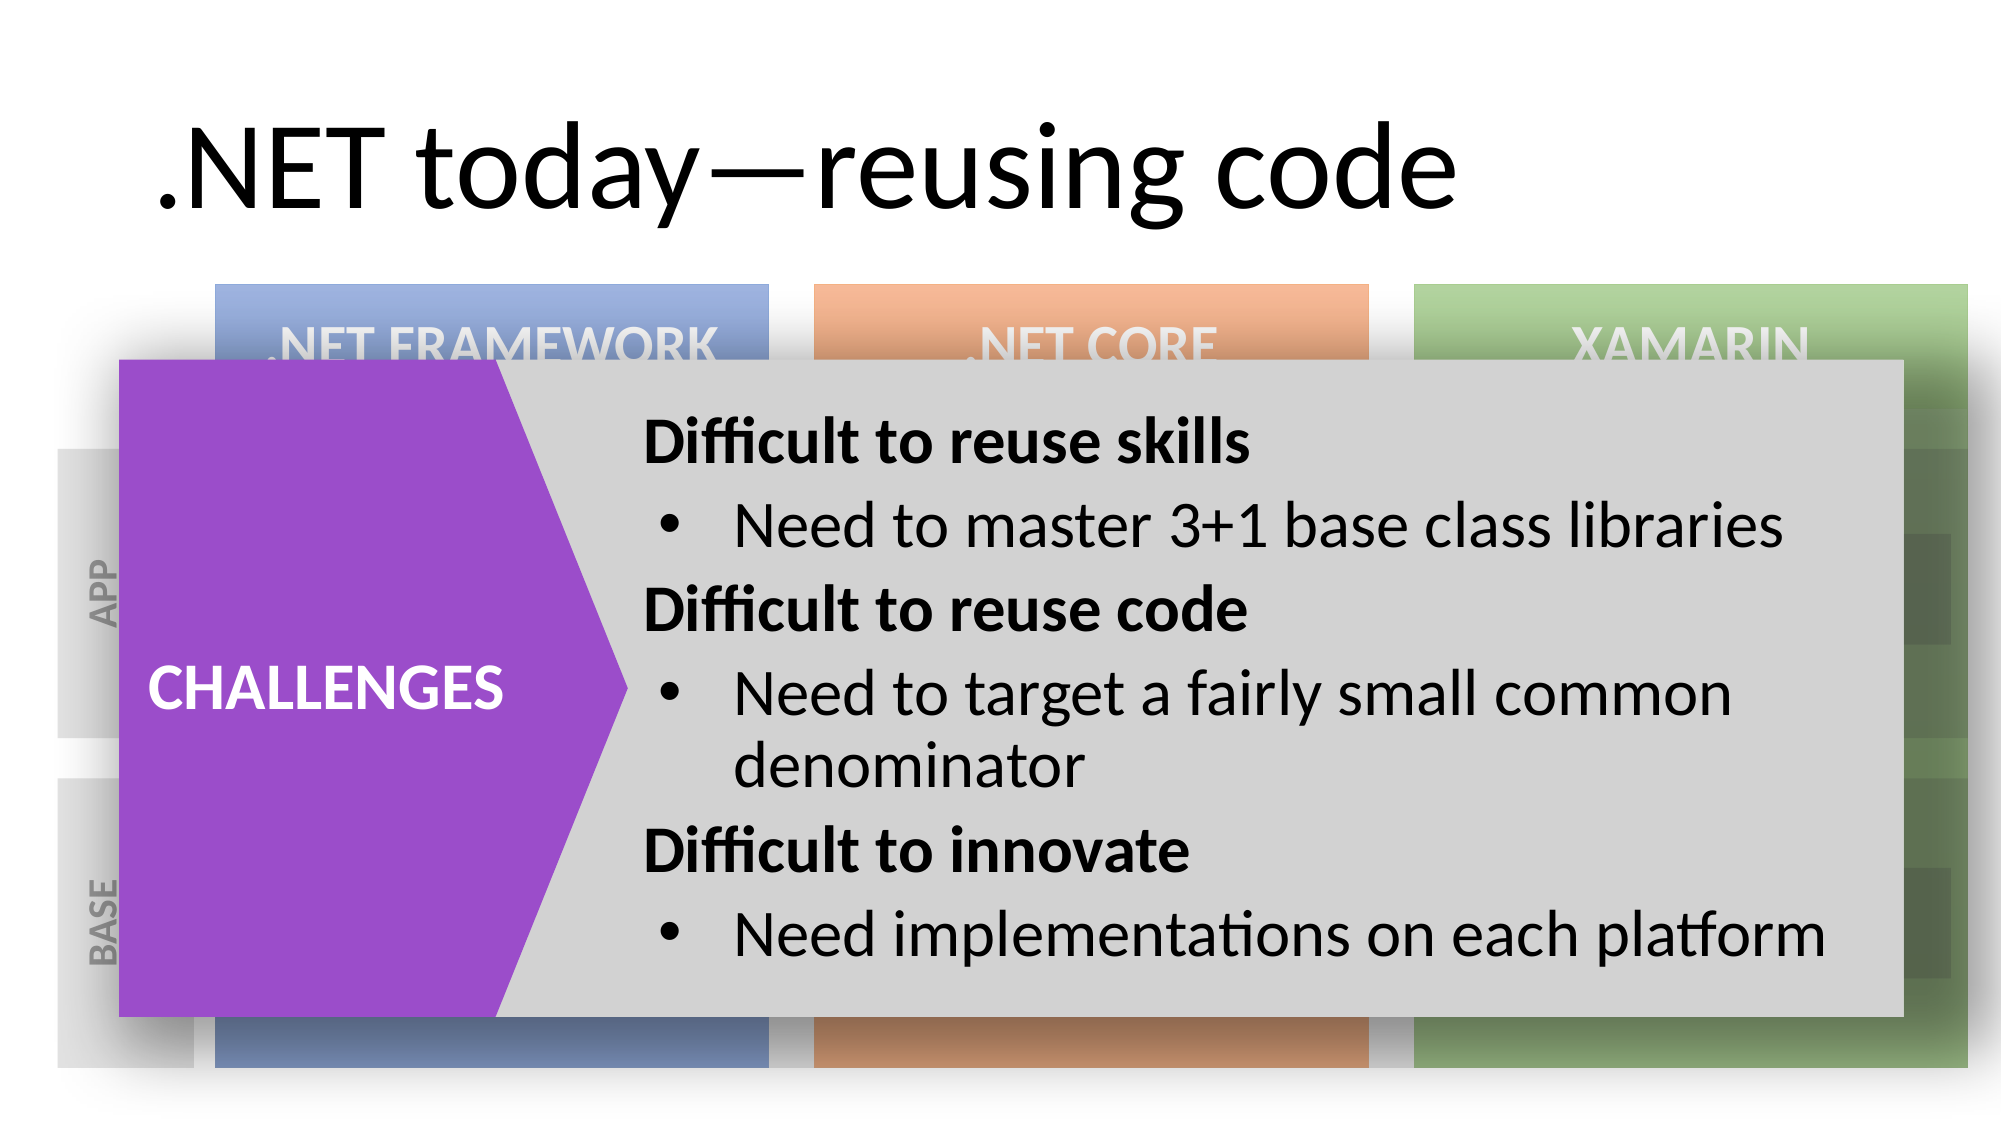

# .NET today—reusing code

.NET FRAMEWORK

.NET CORE

XAMARIN
CHALLENGES
Difficult to reuse skills
Need to master 3+1 base class libraries
Difficult to reuse code
Need to target a fairly small common denominator
Difficult to innovate
Need implementations on each platform

APP
MODELS

WPF
Windows Forms
ASP.NET
UWP
ASP.NET Core
iOS
Android
OS X

BASE
LIBRARIES
.NET Framework BCL
 .NET Core BCL
Mono BCL